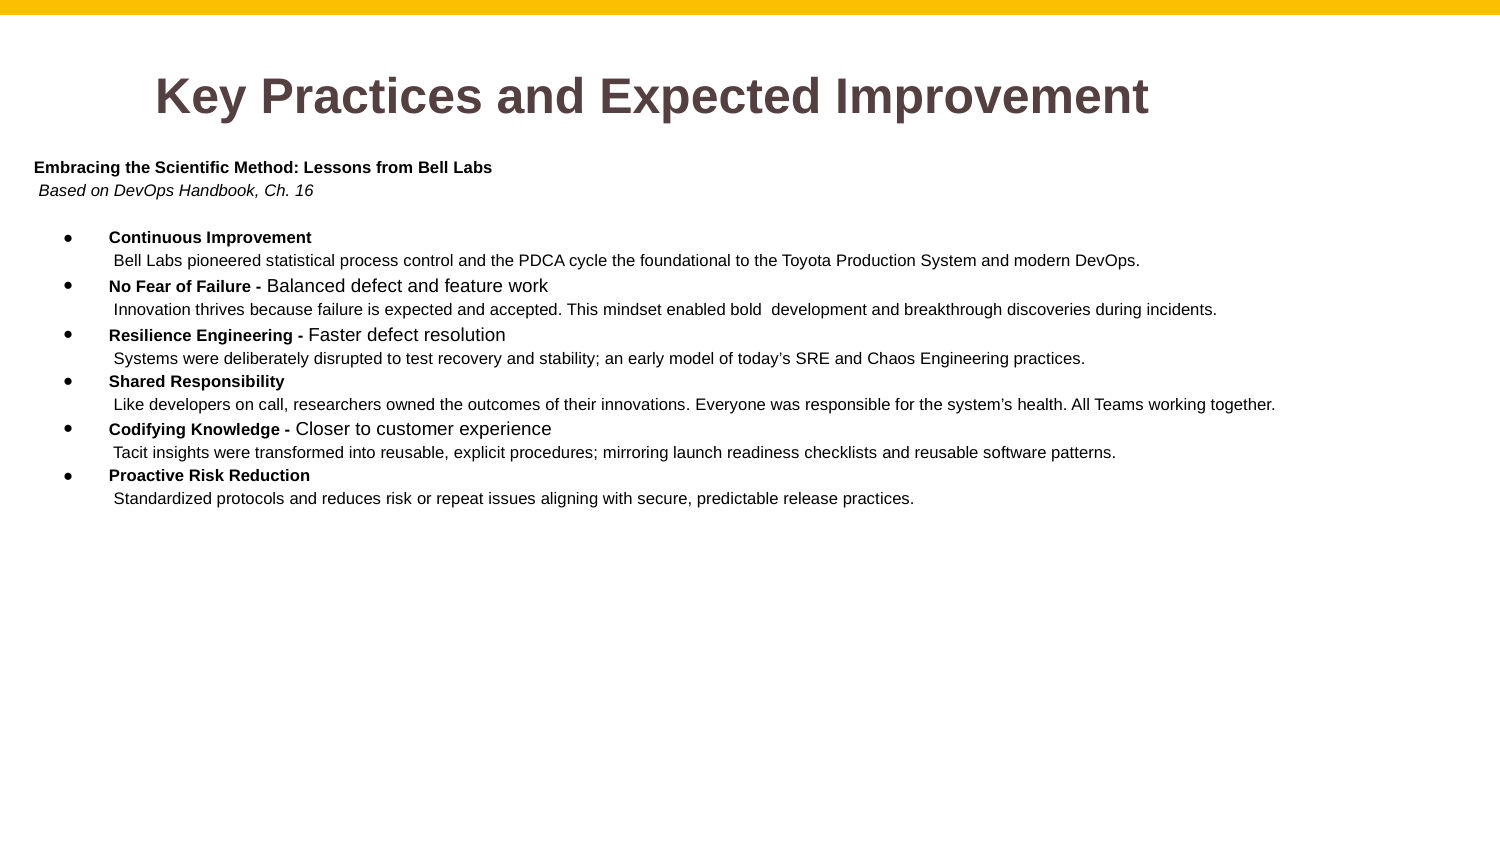

Key Practices and Expected Improvement
Embracing the Scientific Method: Lessons from Bell Labs
 Based on DevOps Handbook, Ch. 16
Continuous Improvement
 Bell Labs pioneered statistical process control and the PDCA cycle the foundational to the Toyota Production System and modern DevOps.
No Fear of Failure - Balanced defect and feature work
 Innovation thrives because failure is expected and accepted. This mindset enabled bold  development and breakthrough discoveries during incidents.
Resilience Engineering - Faster defect resolution
 Systems were deliberately disrupted to test recovery and stability; an early model of today’s SRE and Chaos Engineering practices.
Shared Responsibility
 Like developers on call, researchers owned the outcomes of their innovations. Everyone was responsible for the system’s health. All Teams working together.
Codifying Knowledge - Closer to customer experience
 Tacit insights were transformed into reusable, explicit procedures; mirroring launch readiness checklists and reusable software patterns.
Proactive Risk Reduction
 Standardized protocols and reduces risk or repeat issues aligning with secure, predictable release practices.